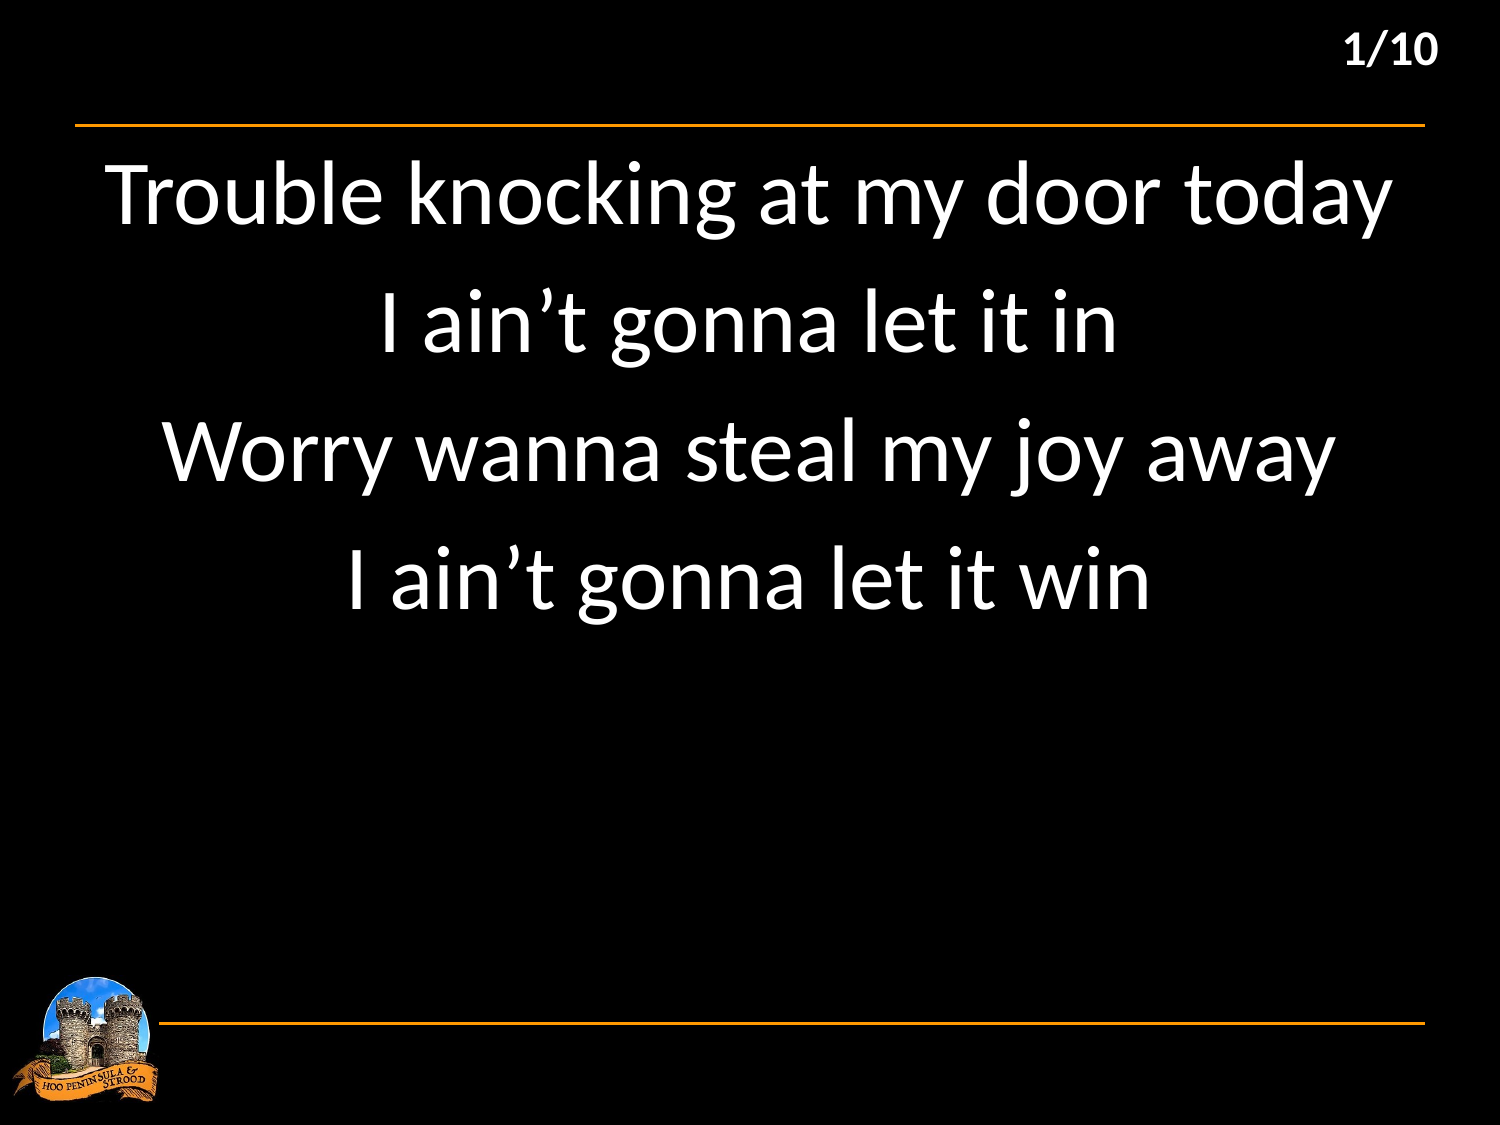

1/10
Trouble knocking at my door today
I ain’t gonna let it in
Worry wanna steal my joy away
I ain’t gonna let it win